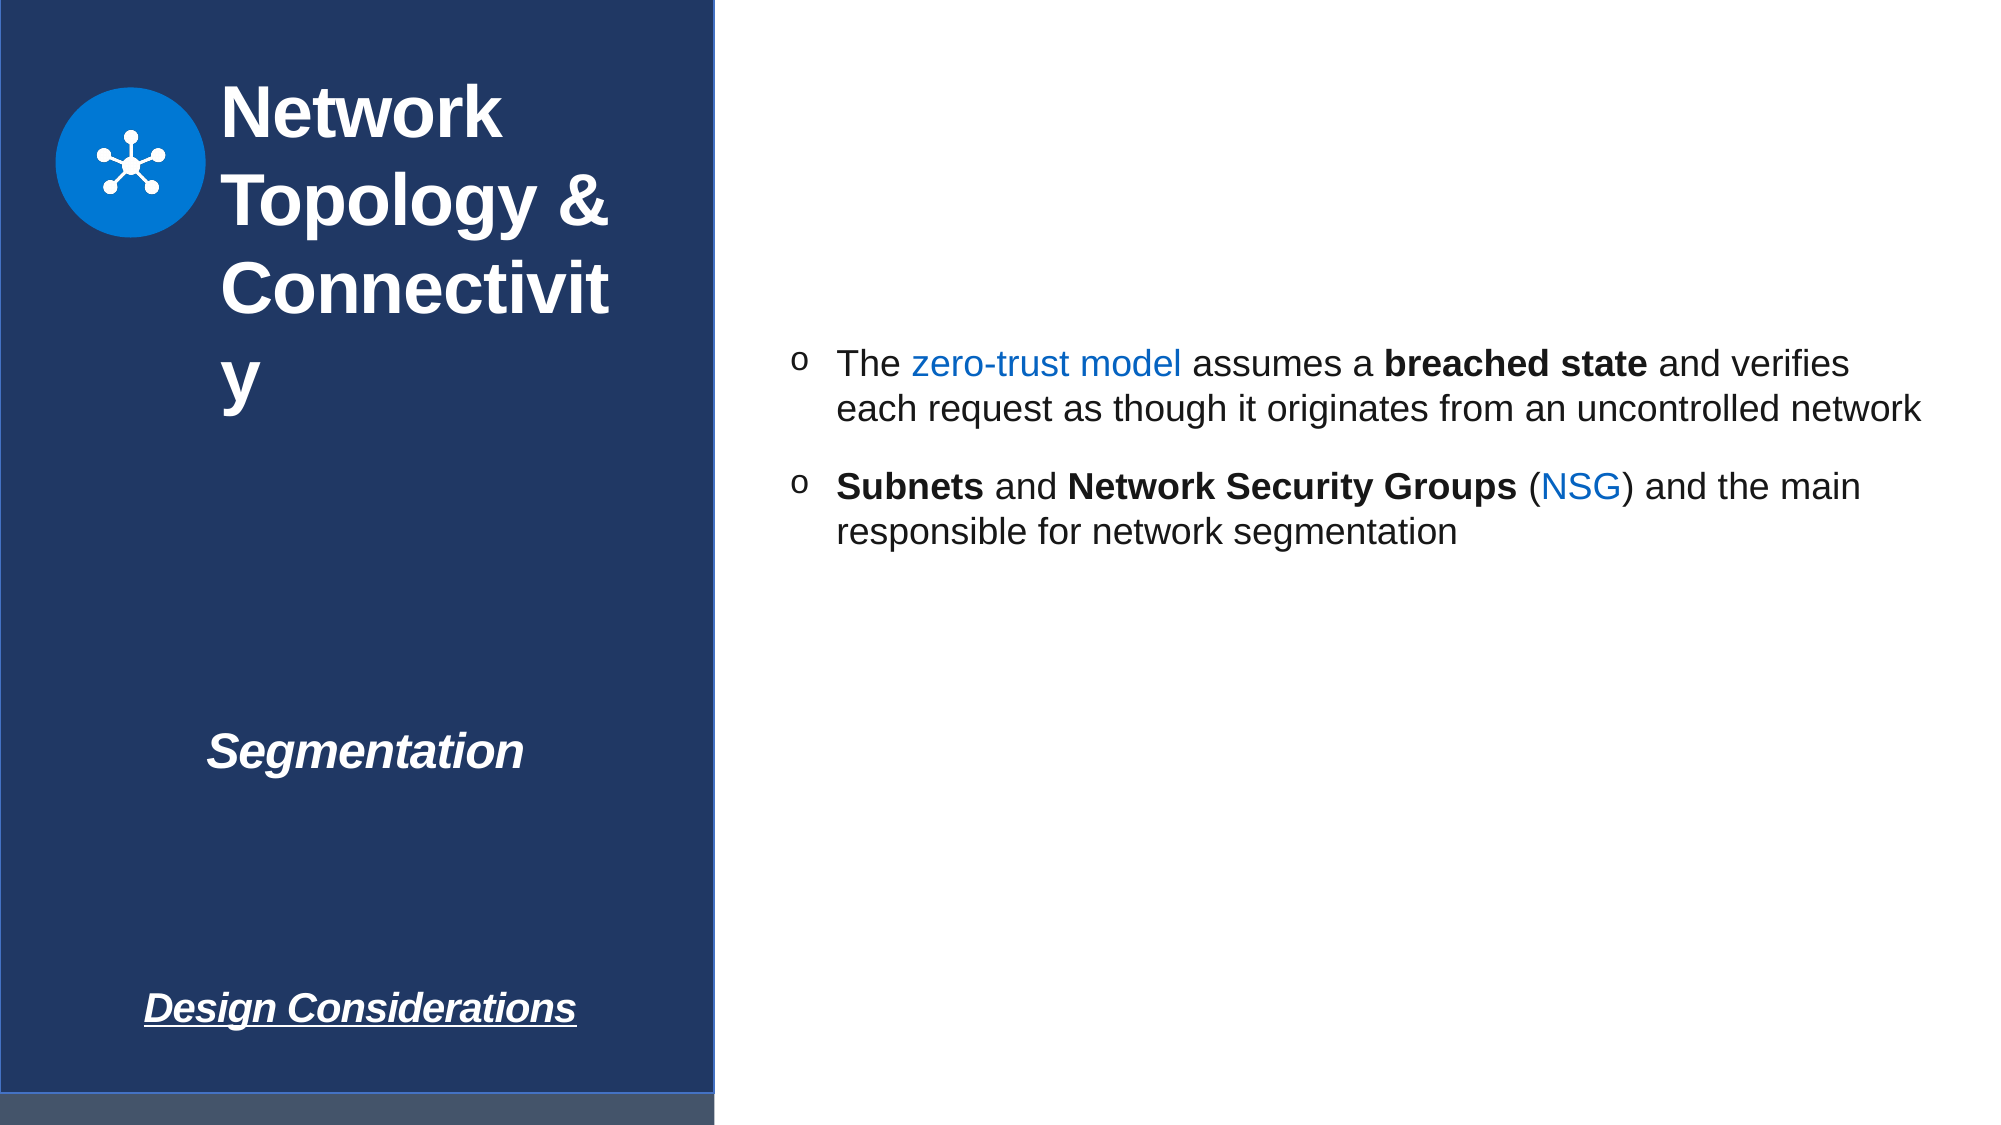

Network Topology & Connectivity

The zero-trust model assumes a breached state and verifies each request as though it originates from an uncontrolled network
Subnets and Network Security Groups (NSG) and the main responsible for network segmentation

Segmentation
Design Considerations